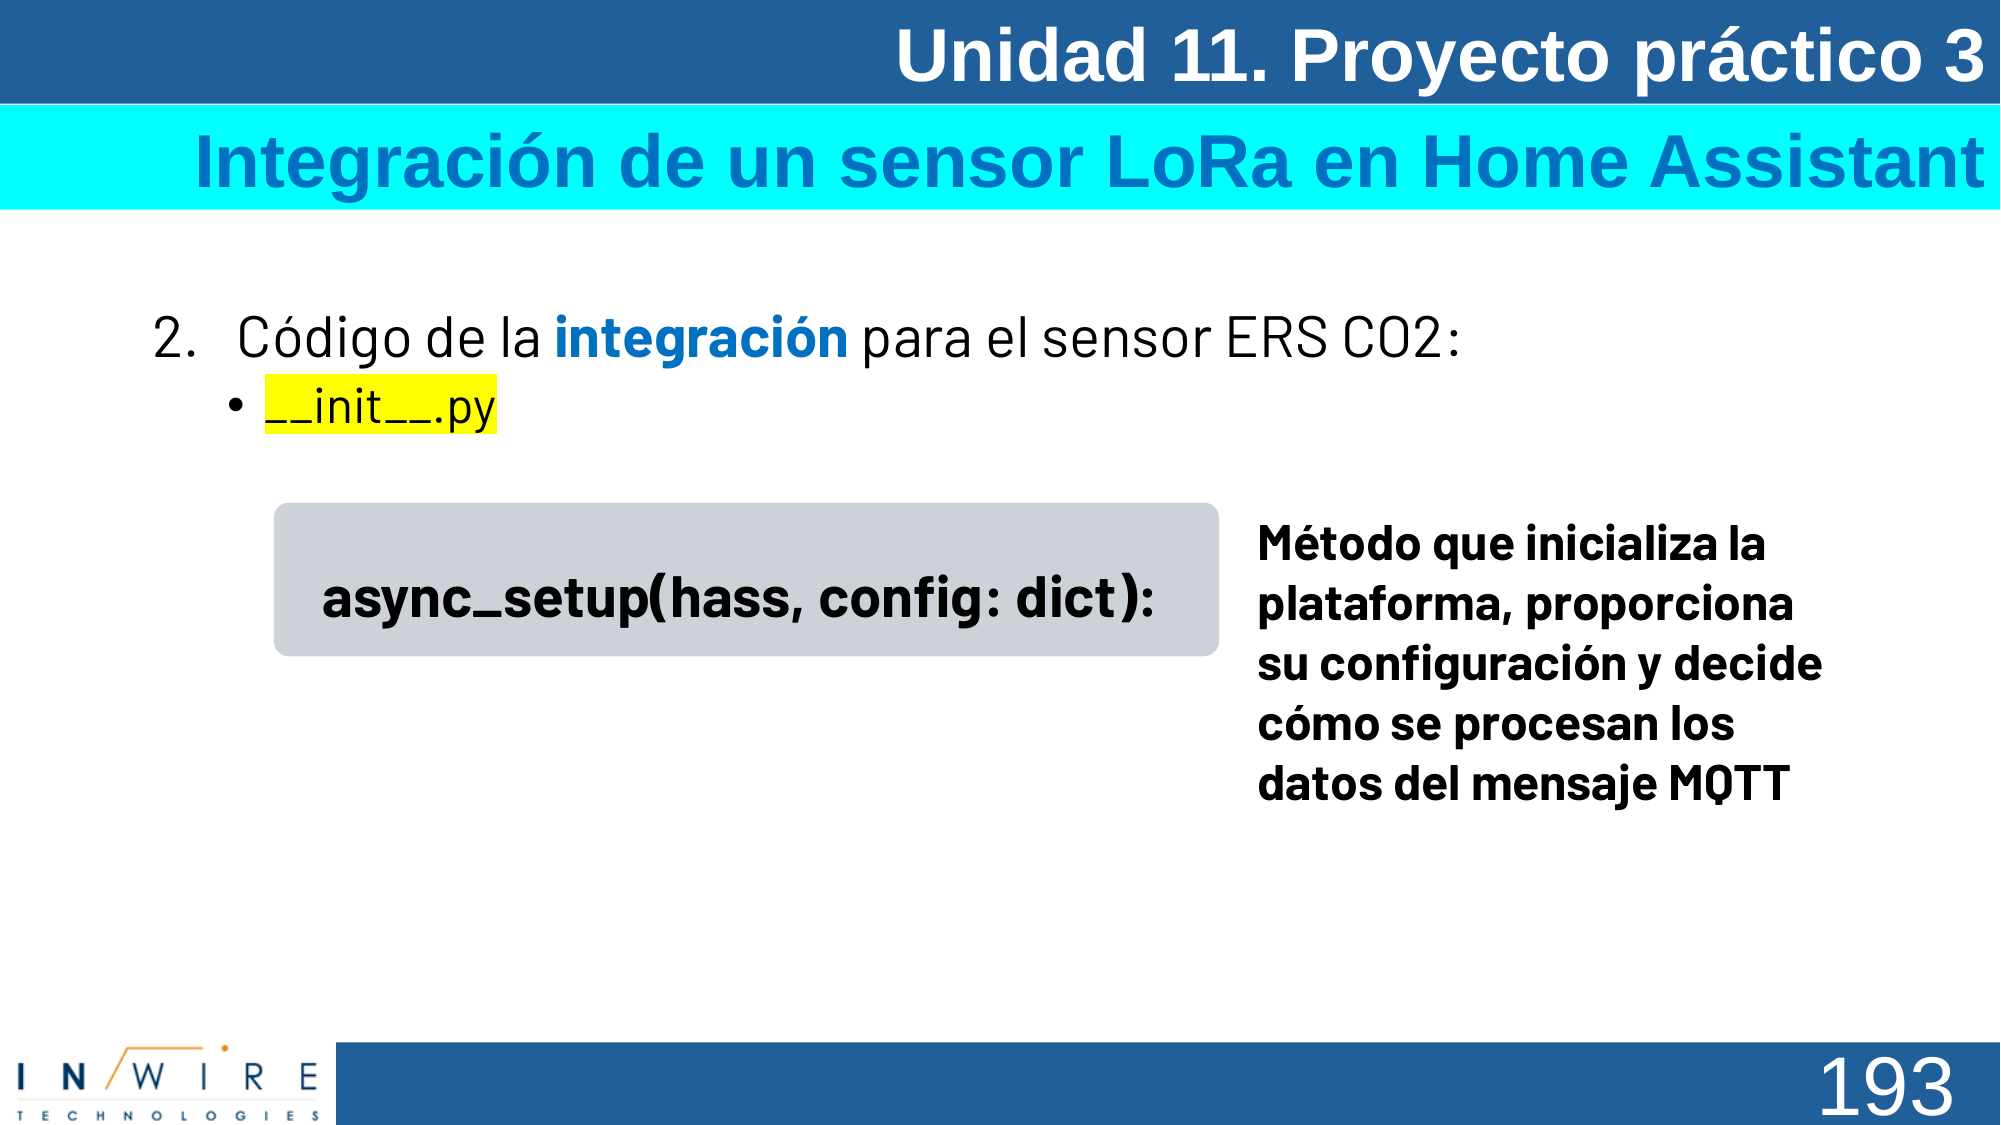

Unidad 11. Proyecto práctico 3
Integración de un sensor LoRa en Home Assistant
Código de la integración para el sensor ERS CO2:
__init__.py

async_setup(hass, config: dict):
Método que inicializa la plataforma, proporciona su configuración y decide cómo se procesan los datos del mensaje MQTT